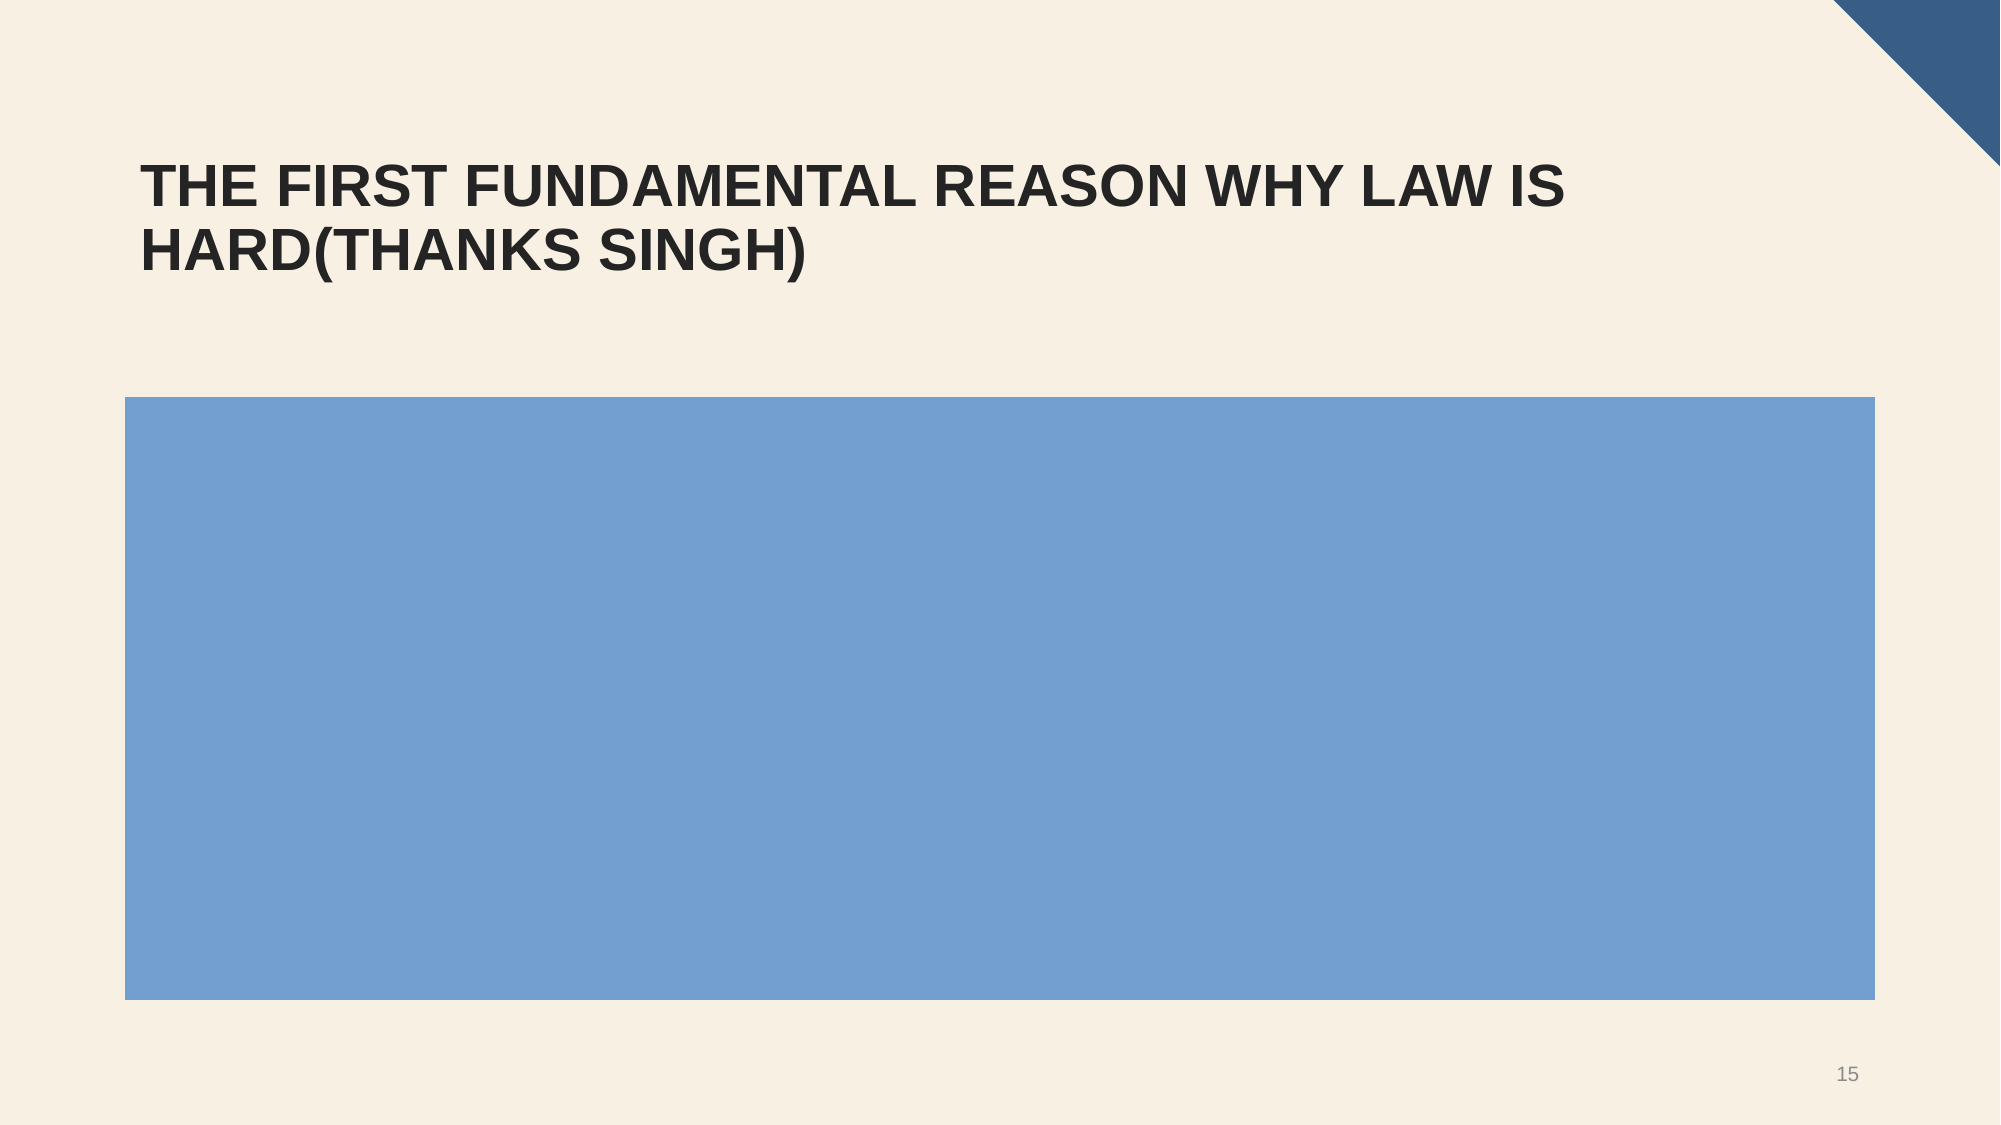

# The first fundamental reason why law is hard(Thanks singh)
Law is perhaps purposely ambiguous and open to interpretation
Coding law into programs will bring intrepertations per each law and will need to constantly be revised!(Like in Mapp V Ohio)
So, while people can have an idea of what the coded law is currently, they will have no idea after each case and each new legislation
15